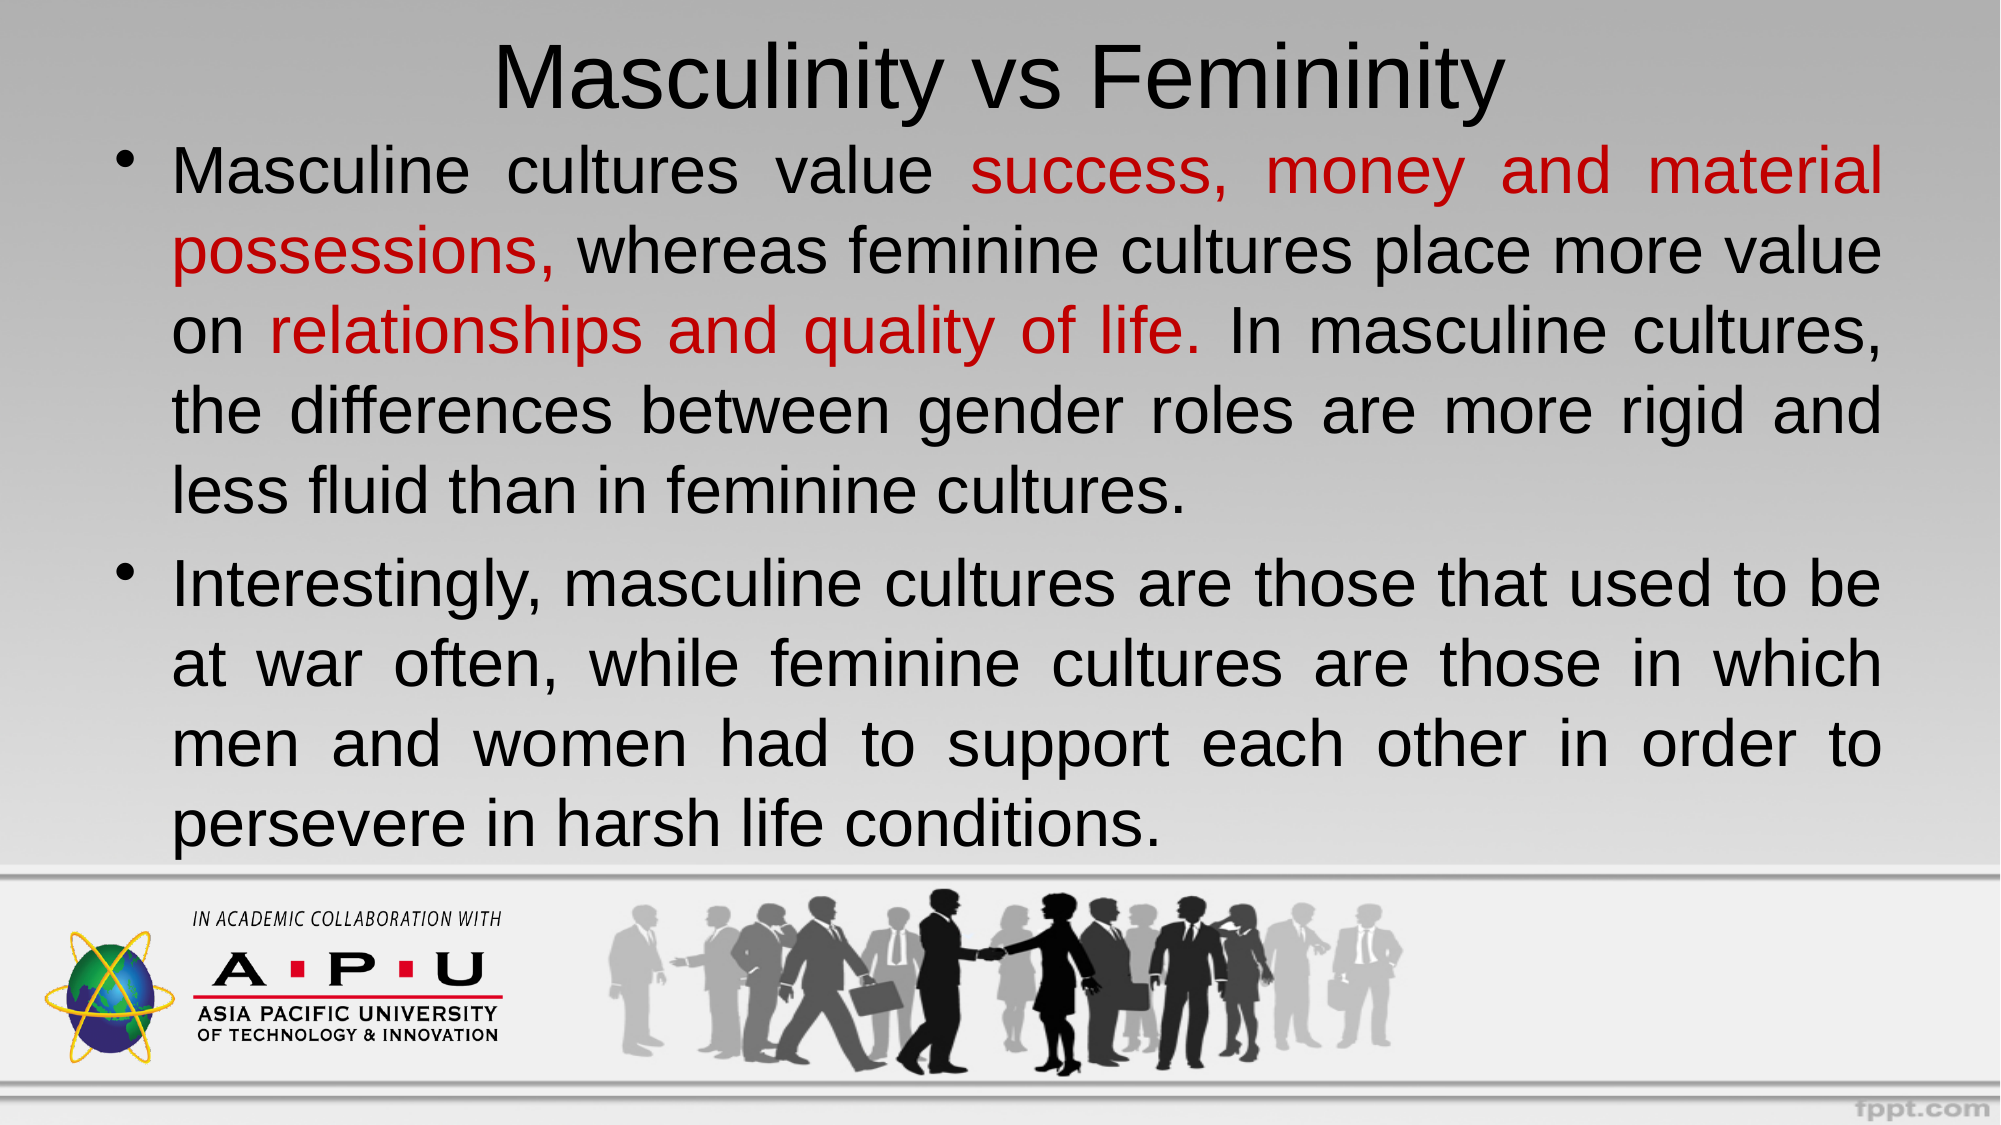

# Masculinity vs Femininity
Masculine cultures value success, money and material possessions, whereas feminine cultures place more value on relationships and quality of life. In masculine cultures, the differences between gender roles are more rigid and less fluid than in feminine cultures.
Interestingly, masculine cultures are those that used to be at war often, while feminine cultures are those in which men and women had to support each other in order to persevere in harsh life conditions.